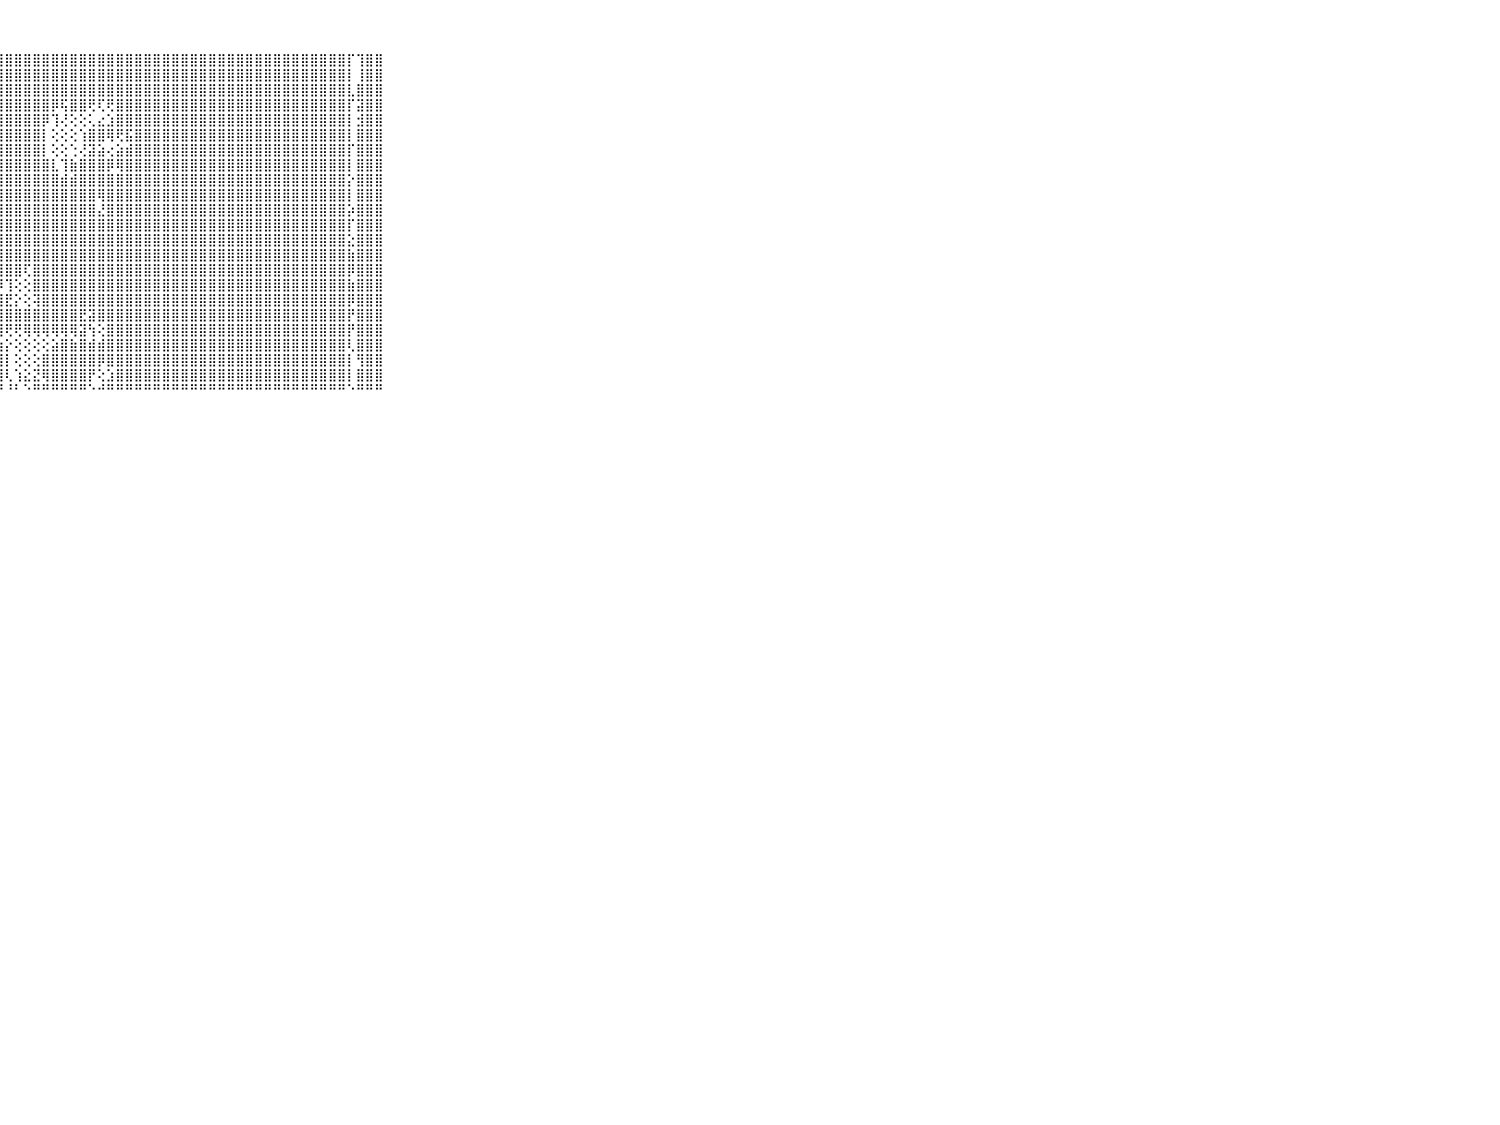

⠀⠀⠀⠀⠀⠀⠀⠀⠀⠀⠀⣿⣿⣿⣿⣿⣿⣿⣿⣿⣿⣿⣿⣿⣿⣿⣿⣿⣿⣿⣿⣿⣿⣿⣿⣿⣿⣿⣿⣿⣿⣿⣿⣿⣿⣿⣿⣿⣿⣿⣿⣿⣿⣿⣿⣿⣿⣿⣿⣿⣿⣿⣿⣿⣿⡏⢹⣿⣿⠀⠀⠀⠀⠀⠀⠀⠀⠀⠀⠀⠀
⠀⠀⠀⠀⠀⠀⠀⠀⠀⠀⠀⣿⣿⣿⣿⣿⣿⣿⣿⣿⣿⣿⣿⣿⣿⣿⣿⣿⣿⣿⣿⣿⣿⣿⣿⣿⣿⣿⣿⣿⣿⣿⣿⣿⣿⣿⣿⣿⣿⣿⣿⣿⣿⣿⣿⣿⣿⣿⣿⣿⣿⣿⣿⣿⣿⡇⢸⣿⣿⠀⠀⠀⠀⠀⠀⠀⠀⠀⠀⠀⠀
⠀⠀⠀⠀⠀⠀⠀⠀⠀⠀⠀⣿⣿⣿⣿⣿⣿⣿⣿⣿⣿⣿⣿⣿⣿⣿⣿⣿⣿⣿⣿⣿⣿⣿⣿⣿⣿⣿⣿⣿⣿⣿⣿⣿⣿⣿⣿⣿⣿⣿⣿⣿⣿⣿⣿⣿⣿⣿⣿⣿⣿⣿⣿⣿⣿⣇⣿⣿⣿⠀⠀⠀⠀⠀⠀⠀⠀⠀⠀⠀⠀
⠀⠀⠀⠀⠀⠀⠀⠀⠀⠀⠀⣿⣿⣿⣿⣿⣿⣿⣿⣿⣿⣿⣿⣿⣿⣿⣿⣿⣿⣿⣿⣿⣿⡿⢯⣿⣿⢟⢏⢟⣿⣿⣿⣿⣿⣿⣿⣿⣿⣿⣿⣿⣿⣿⣿⣿⣿⣿⣿⣿⣿⣿⣿⣿⣿⡏⣽⣿⣿⠀⠀⠀⠀⠀⠀⠀⠀⠀⠀⠀⠀
⠀⠀⠀⠀⠀⠀⠀⠀⠀⠀⠀⣿⣿⣿⣿⣿⣿⣿⣿⣿⣿⣿⣿⣿⣿⣿⣿⣿⣿⣿⣿⣿⡿⢹⢜⢕⢕⢅⣔⣱⣿⣿⣿⣿⣿⣿⣿⣿⣿⣿⣿⣿⣿⣿⣿⣿⣿⣿⣿⣿⣿⣿⣿⣿⣿⡇⣺⣿⣿⠀⠀⠀⠀⠀⠀⠀⠀⠀⠀⠀⠀
⠀⠀⠀⠀⠀⠀⠀⠀⠀⠀⠀⣿⣿⣿⣿⣿⣿⣿⣿⣿⣿⣿⣿⣿⣿⣿⣿⣿⣿⣿⣿⣿⡇⢕⢕⢕⢱⣿⣿⢿⢟⣯⣿⣿⣿⣿⣿⣿⣿⣿⣿⣿⣿⣿⣿⣿⣿⣿⣿⣿⣿⣿⣿⣿⣿⡇⣿⣿⣿⠀⠀⠀⠀⠀⠀⠀⠀⠀⠀⠀⠀
⠀⠀⠀⠀⠀⠀⠀⠀⠀⠀⠀⣿⣿⣿⣿⣿⣿⣿⣿⣿⣿⣿⣿⣿⣿⣿⣿⣿⣿⣿⣿⣿⡇⢕⢕⢑⢜⣽⣵⢔⣵⣾⣿⣿⣿⣿⣿⣿⣿⣿⣿⣿⣿⣿⣿⣿⣿⣿⣿⣿⣿⣿⣿⣿⣿⡏⣿⣿⣿⠀⠀⠀⠀⠀⠀⠀⠀⠀⠀⠀⠀
⠀⠀⠀⠀⠀⠀⠀⠀⠀⠀⠀⣿⣿⣿⣿⣿⣿⣿⣿⣿⣿⣿⣿⣿⣿⣿⣿⣿⣿⣿⣿⣿⣿⣇⢹⣷⣿⣿⣿⡿⢿⣿⣿⣿⣿⣿⣿⣿⣿⣿⣿⣿⣿⣿⣿⣿⣿⣿⣿⣿⣿⣿⣿⣿⣿⡇⣿⣿⣿⠀⠀⠀⠀⠀⠀⠀⠀⠀⠀⠀⠀
⠀⠀⠀⠀⠀⠀⠀⠀⠀⠀⠀⣿⣿⣿⣿⣿⣿⣿⣿⣿⣿⣿⣿⣿⣿⣿⣿⣿⣿⣿⣿⣿⣿⣿⣾⣾⣿⣿⣿⣿⣿⣿⣿⣿⣿⣿⣿⣿⣿⣿⣿⣿⣿⣿⣿⣿⣿⣿⣿⣿⣿⣿⣿⣿⣿⡕⣿⣿⣿⠀⠀⠀⠀⠀⠀⠀⠀⠀⠀⠀⠀
⠀⠀⠀⠀⠀⠀⠀⠀⠀⠀⠀⣿⣿⣿⣿⣿⣿⣿⣿⣿⣿⣿⣿⣿⣿⣿⣿⣿⣿⣿⣿⣿⣿⣿⣿⣿⣿⣿⢿⣿⣿⣿⣿⣿⣿⣿⣿⣿⣿⣿⣿⣿⣿⣿⣿⣿⣿⣿⣿⣿⣿⣿⣿⣿⣿⡇⣿⣿⣿⠀⠀⠀⠀⠀⠀⠀⠀⠀⠀⠀⠀
⠀⠀⠀⠀⠀⠀⠀⠀⠀⠀⠀⣿⣿⣿⣿⣿⣿⣿⣿⣿⣿⣿⣿⣿⣿⣿⣿⣿⣿⣿⣿⣿⣿⣿⣿⣿⣿⣿⣜⣿⣿⣿⣿⣿⣿⣿⣿⣿⣿⣿⣿⣿⣿⣿⣿⣿⣿⣿⣿⣿⣿⣿⣿⣿⣿⡵⣿⣿⣿⠀⠀⠀⠀⠀⠀⠀⠀⠀⠀⠀⠀
⠀⠀⠀⠀⠀⠀⠀⠀⠀⠀⠀⣿⣿⣿⣿⣿⣿⣿⣿⣿⣿⣿⣿⣿⣿⣿⣿⣿⣿⣿⣿⣿⣿⣿⣿⣿⣿⣿⣿⣿⣿⣿⣿⣿⣿⣿⣿⣿⣿⣿⣿⣿⣿⣿⣿⣿⣿⣿⣿⣿⣿⣿⣿⣿⣿⡏⣿⣿⣿⠀⠀⠀⠀⠀⠀⠀⠀⠀⠀⠀⠀
⠀⠀⠀⠀⠀⠀⠀⠀⠀⠀⠀⣿⣿⣿⣿⣿⣿⣿⣿⣿⣿⣿⣿⣿⣿⣿⣿⣿⣿⣿⣿⣿⣿⣿⣿⣿⣿⣿⣿⣿⣿⣿⣿⣿⣿⣿⣿⣿⣿⣿⣿⣿⣿⣿⣿⣿⣿⣿⣿⣿⣿⣿⣿⣿⣿⣕⣿⣿⣿⠀⠀⠀⠀⠀⠀⠀⠀⠀⠀⠀⠀
⠀⠀⠀⠀⠀⠀⠀⠀⠀⠀⠀⣿⣿⣿⣿⣿⣿⣿⣿⣿⣿⣿⣿⣿⣿⣿⣿⣿⣿⣿⣿⣿⣿⣿⣿⣿⣿⣿⣿⣿⣿⣿⣿⣿⣿⣿⣿⣿⣿⣿⣿⣿⣿⣿⣿⣿⣿⣿⣿⣿⣿⣿⣿⣿⣿⣷⣿⣿⣿⠀⠀⠀⠀⠀⠀⠀⠀⠀⠀⠀⠀
⠀⠀⠀⠀⠀⠀⠀⠀⠀⠀⠀⣿⣿⣿⣿⣿⣿⣿⣿⣿⣿⣿⣿⣿⣿⣿⣿⣿⣿⣿⢏⣿⣿⣿⣿⣿⣿⣿⣿⣿⣿⣿⣿⣿⣿⣿⣿⣿⣿⣿⣿⣿⣿⣿⣿⣿⣿⣿⣿⣿⣿⣿⣿⣿⣿⡿⣿⣿⣿⠀⠀⠀⠀⠀⠀⠀⠀⠀⠀⠀⠀
⠀⠀⠀⠀⠀⠀⠀⠀⠀⠀⠀⣿⣿⣿⣿⣿⣿⣿⣿⣿⣿⣿⣿⣟⣟⣟⣟⡿⢹⢕⢕⣿⣿⣿⣿⣿⣿⣿⣿⣿⣿⣿⣿⣿⣿⣿⣿⣿⣿⣿⣿⣿⣿⣿⣿⣿⣿⣿⣿⣿⣿⣿⣿⣿⣿⣷⣿⣿⣿⠀⠀⠀⠀⠀⠀⠀⠀⠀⠀⠀⠀
⠀⠀⠀⠀⠀⠀⠀⠀⠀⠀⠀⣿⣿⣿⣿⣿⣿⣿⣿⣿⣿⣿⣿⣿⣿⣿⣿⣿⣟⡕⢕⢽⣿⣿⣿⣿⣿⣿⣿⣿⣿⣿⣿⣿⣿⣿⣿⣿⣿⣿⣿⣿⣿⣿⣿⣿⣿⣿⣿⣿⣿⣿⣿⣿⣿⡿⣿⣿⣿⠀⠀⠀⠀⠀⠀⠀⠀⠀⠀⠀⠀
⠀⠀⠀⠀⠀⠀⠀⠀⠀⠀⠀⣿⣿⣿⣿⣿⣿⣿⣿⣿⣿⣿⢿⣿⡿⢟⣿⣿⣿⣿⣿⣿⣿⣿⣿⣿⣟⣽⣿⣿⣿⣿⣿⣿⣿⣿⣿⣿⣿⣿⣿⣿⣿⣿⣿⣿⣿⣿⣿⣿⣿⣿⣿⣿⣿⡟⣿⣿⣿⠀⠀⠀⠀⠀⠀⠀⠀⠀⠀⠀⠀
⠀⠀⠀⠀⠀⠀⠀⠀⠀⠀⠀⣿⣿⣿⣿⣿⣿⣿⣿⣿⣿⣿⣿⣿⣱⣵⣽⣿⢟⢟⢿⢿⢿⢿⢿⢿⣽⢳⢕⣿⣿⣿⣿⣿⣿⣿⣿⣿⣿⣿⣿⣿⣿⣿⣿⣿⣿⣿⣿⣿⣿⣿⣿⣿⣿⡟⣿⣿⣿⠀⠀⠀⠀⠀⠀⠀⠀⠀⠀⠀⠀
⠀⠀⠀⠀⠀⠀⠀⠀⠀⠀⠀⣿⣿⣿⣿⣿⣿⣿⣿⣿⣿⣿⣿⣿⣿⣿⣿⣵⡕⢕⢕⢕⢕⣵⣿⣷⣿⣾⣾⣿⣿⣿⣿⣿⣿⣿⣿⣿⣿⣿⣿⣿⣿⣿⣿⣿⣿⣿⣿⣿⣿⣿⣿⣿⣿⢇⣿⣿⣿⠀⠀⠀⠀⠀⠀⠀⠀⠀⠀⠀⠀
⠀⠀⠀⠀⠀⠀⠀⠀⠀⠀⠀⣿⣿⣿⣿⣿⣿⣿⣿⣿⣿⣿⣿⣿⣿⣿⣿⣿⡇⢕⢕⢕⣿⣿⣿⣿⣿⣿⡿⣿⣿⣿⣿⣿⣿⣿⣿⣿⣿⣿⣿⣿⣿⣿⣿⣿⣿⣿⣿⣿⣿⣿⣿⣿⣿⡇⢻⣿⣿⠀⠀⠀⠀⠀⠀⠀⠀⠀⠀⠀⠀
⠀⠀⠀⠀⠀⠀⠀⠀⠀⠀⠀⣿⣿⣿⣿⣿⣿⣿⣿⣿⣿⣿⣿⣿⣿⣿⣿⣿⢇⢱⣕⣝⢿⣿⣿⣿⣿⡟⢕⣱⣿⣿⣿⣿⣿⣿⣿⣿⣿⣿⣿⣿⣿⣿⣿⣿⣿⣿⣿⣿⣿⣿⣿⣿⣿⡇⣿⣿⣿⠀⠀⠀⠀⠀⠀⠀⠀⠀⠀⠀⠀
⠀⠀⠀⠀⠀⠀⠀⠀⠀⠀⠀⠛⠛⠛⠛⠛⠛⠛⠛⠛⠛⠛⠛⠛⠛⠛⠛⠛⠘⠃⠑⠛⠛⠛⠛⠛⠛⠑⠚⠛⠛⠛⠛⠛⠛⠛⠛⠛⠛⠛⠛⠛⠛⠛⠛⠛⠛⠛⠛⠛⠛⠛⠛⠛⠛⠑⠛⠛⠛⠀⠀⠀⠀⠀⠀⠀⠀⠀⠀⠀⠀